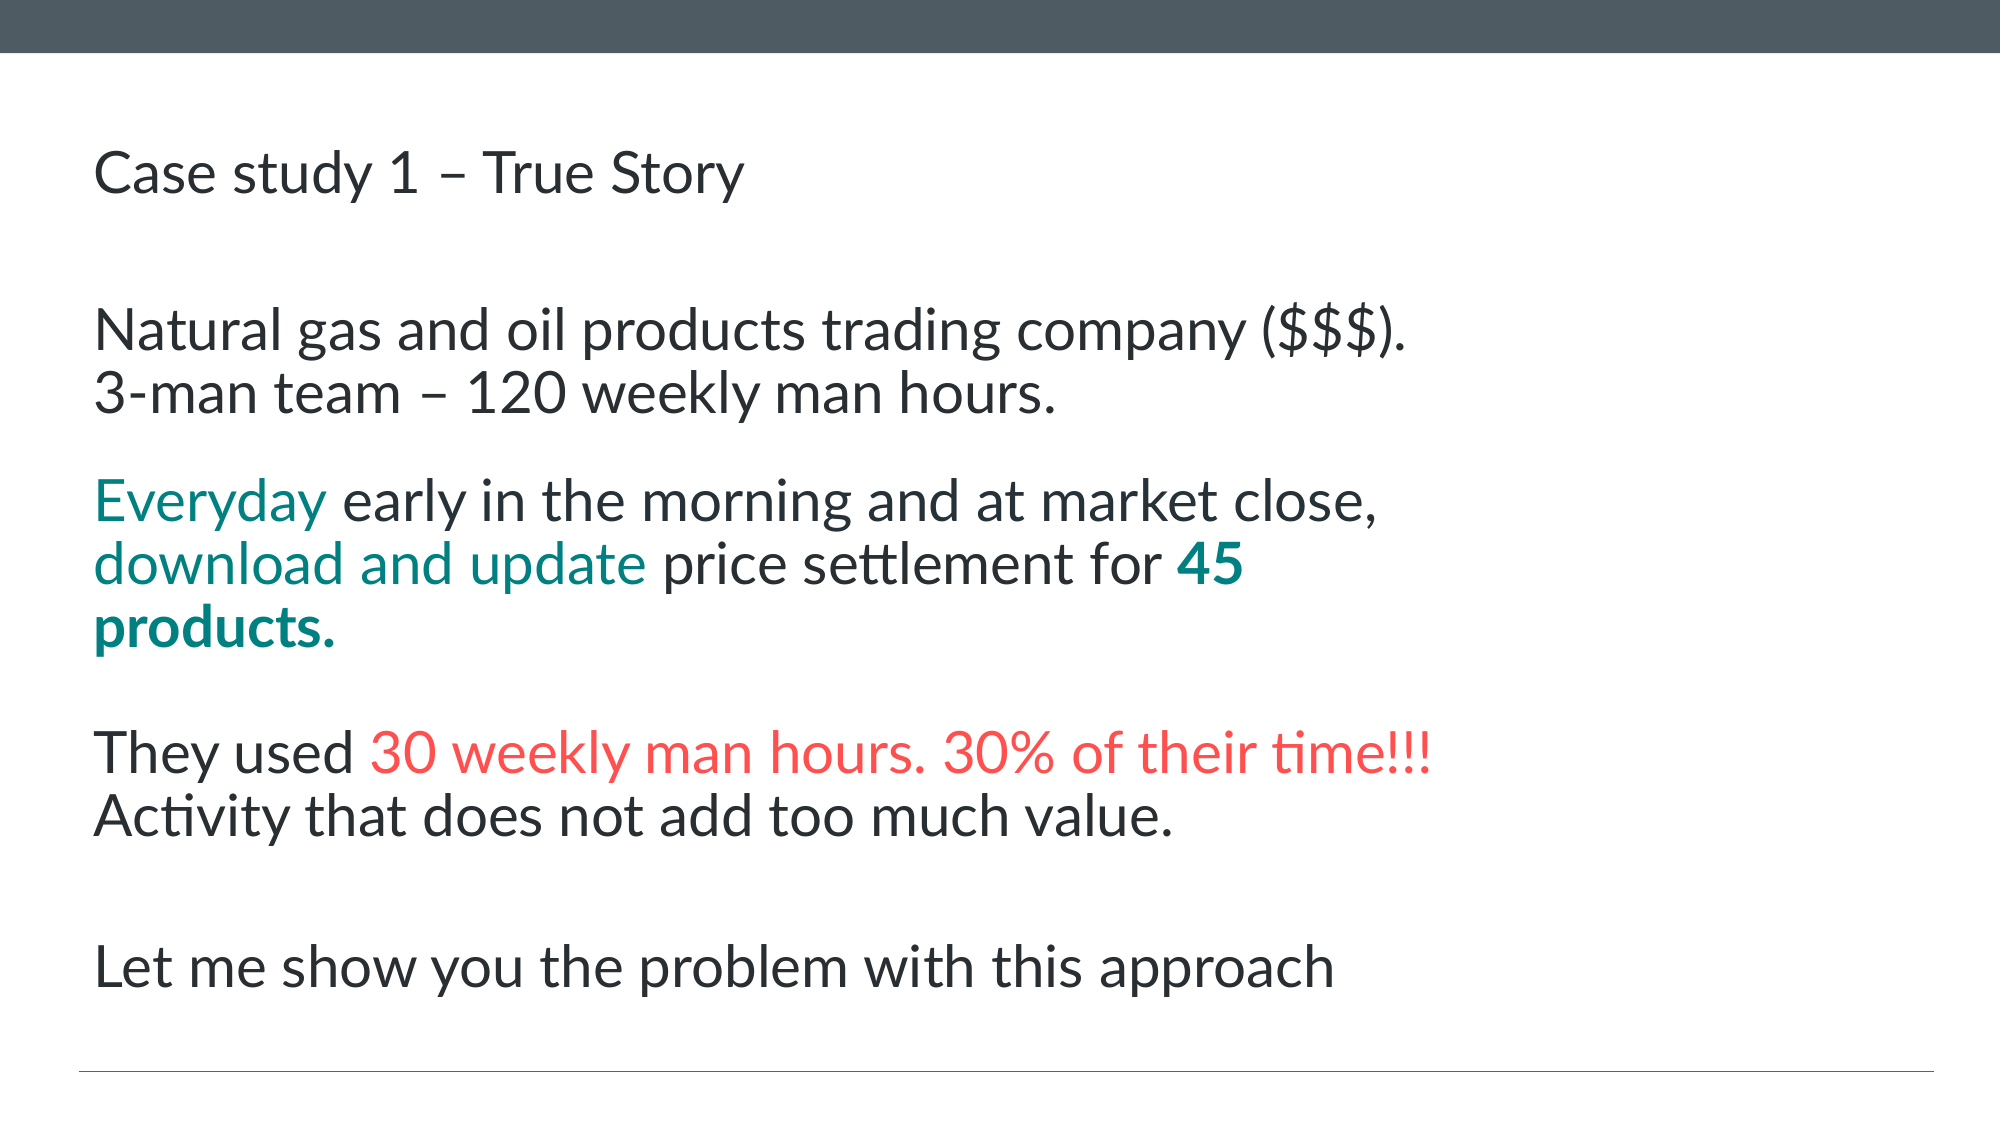

Case study 1 – True Story
Natural gas and oil products trading company ($$$).
3-man team – 120 weekly man hours.
Everyday early in the morning and at market close, download and update price settlement for 45 products.

They used 30 weekly man hours. 30% of their time!!! Activity that does not add too much value.
Let me show you the problem with this approach